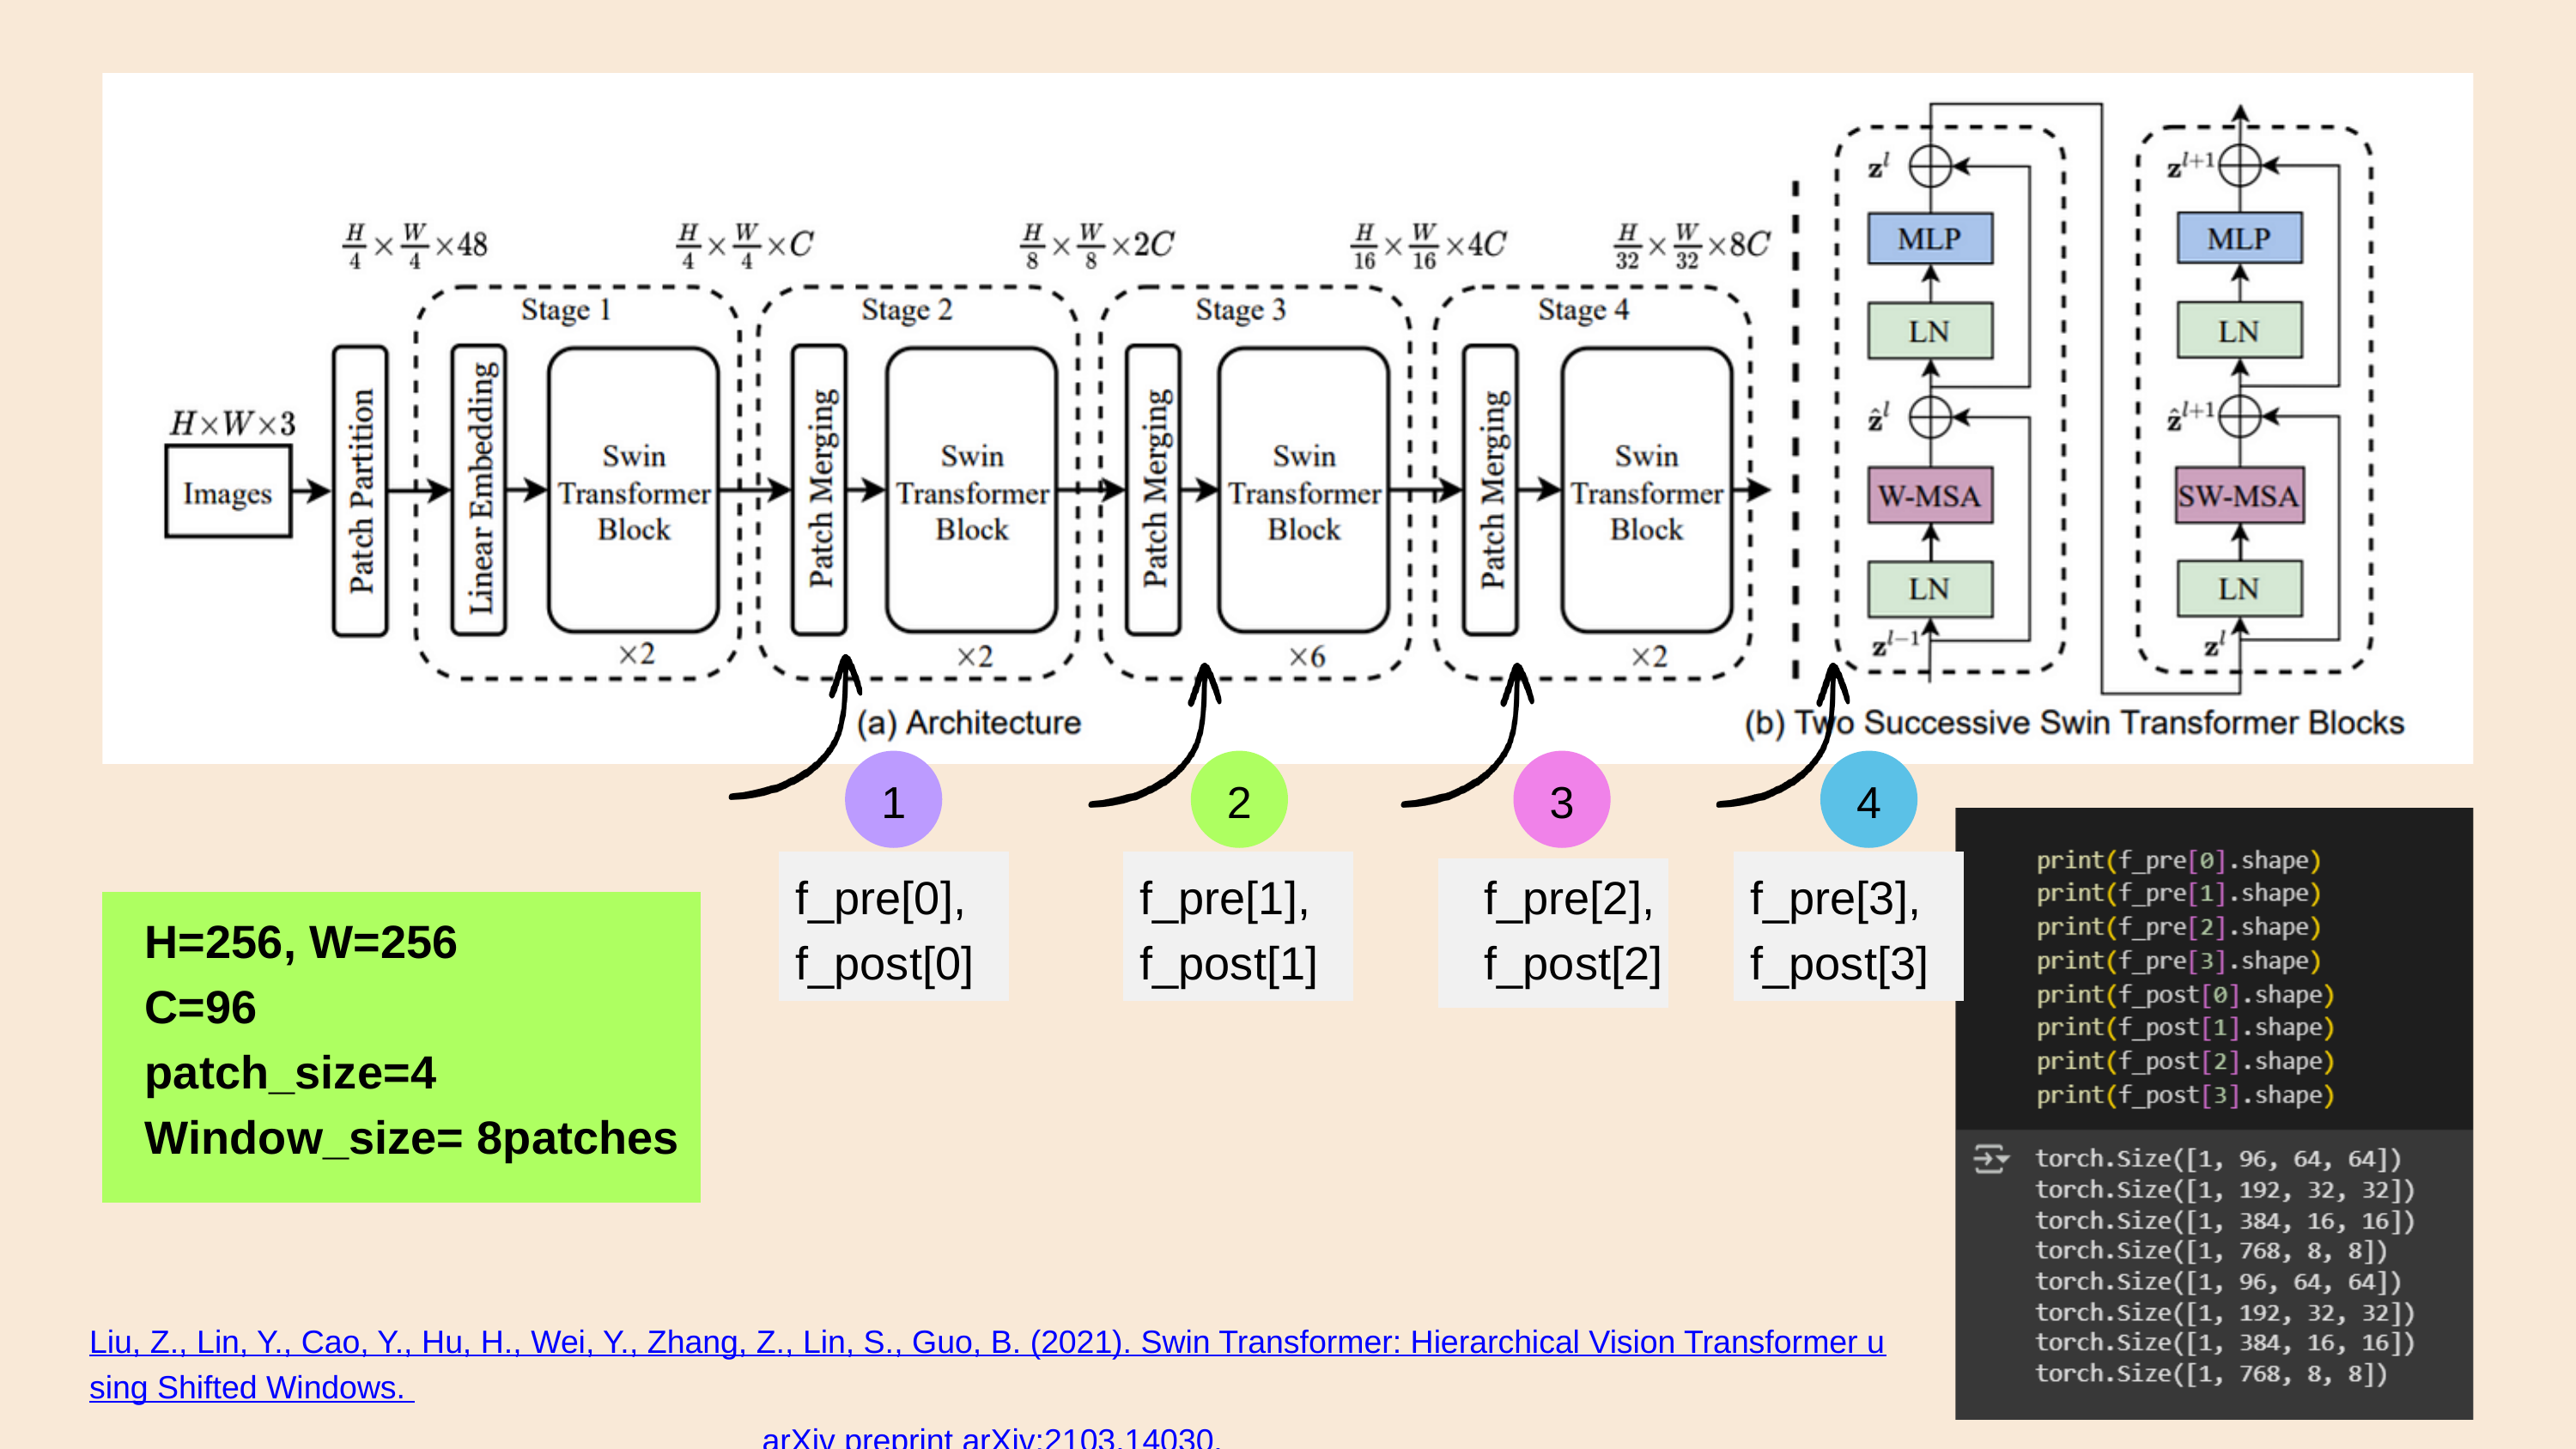

1

2

3

4

f_pre[2],
f_post[2]

f_pre[0],
f_post[0]

f_pre[1],
f_post[1]

f_pre[3],
f_post[3]

H=256, W=256
C=96
patch_size=4
Window_size= 8patches

Liu, Z., Lin, Y., Cao, Y., Hu, H., Wei, Y., Zhang, Z., Lin, S., Guo, B. (2021). Swin Transformer: Hierarchical Vision Transformer using Shifted Windows. arXiv preprint arXiv:2103.14030.